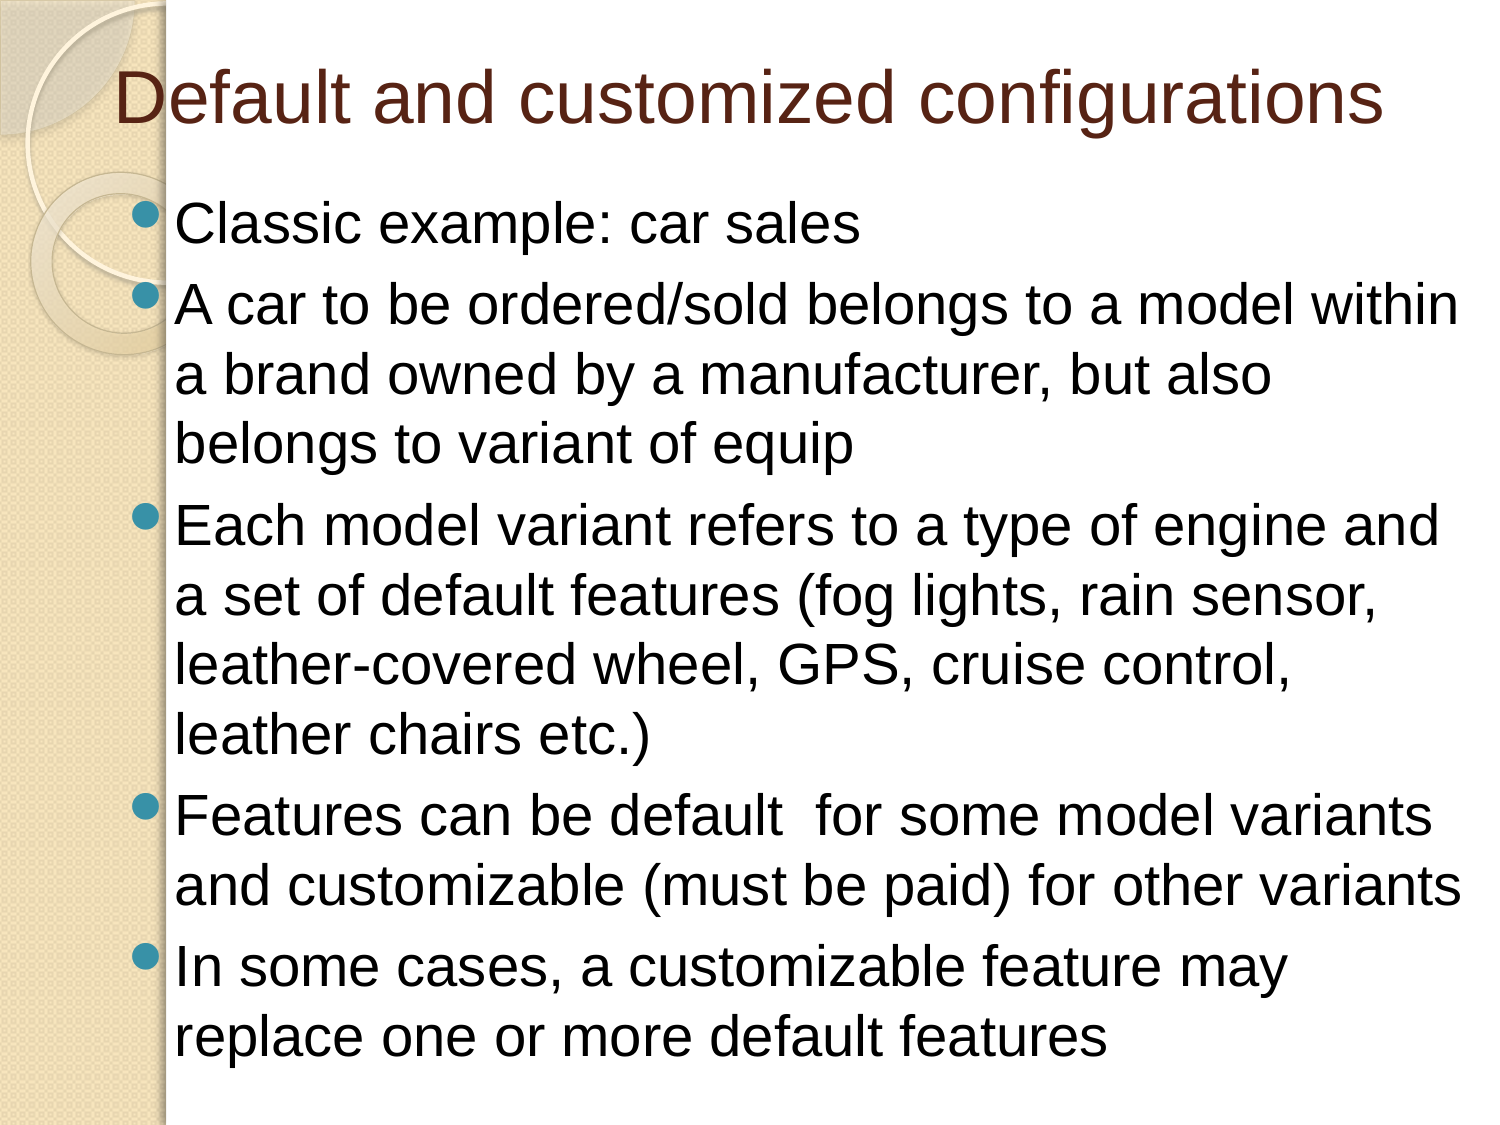

# Default and customized configurations
Classic example: car sales
A car to be ordered/sold belongs to a model within a brand owned by a manufacturer, but also belongs to variant of equip
Each model variant refers to a type of engine and a set of default features (fog lights, rain sensor, leather-covered wheel, GPS, cruise control, leather chairs etc.)
Features can be default  for some model variants and customizable (must be paid) for other variants
In some cases, a customizable feature may replace one or more default features